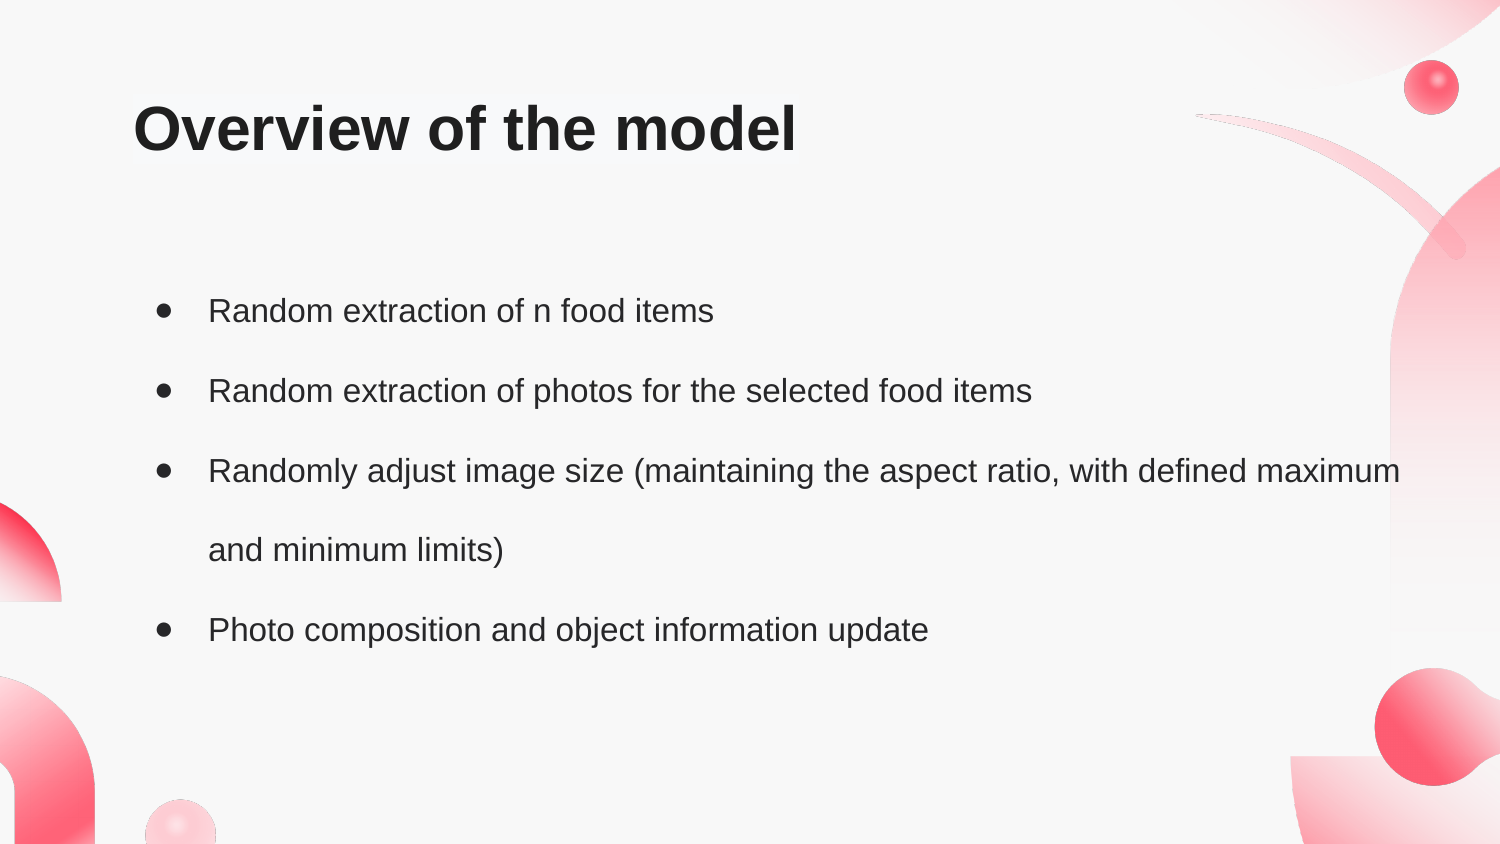

# Overview of the model
Random extraction of n food items
Random extraction of photos for the selected food items
Randomly adjust image size (maintaining the aspect ratio, with defined maximum and minimum limits)
Photo composition and object information update